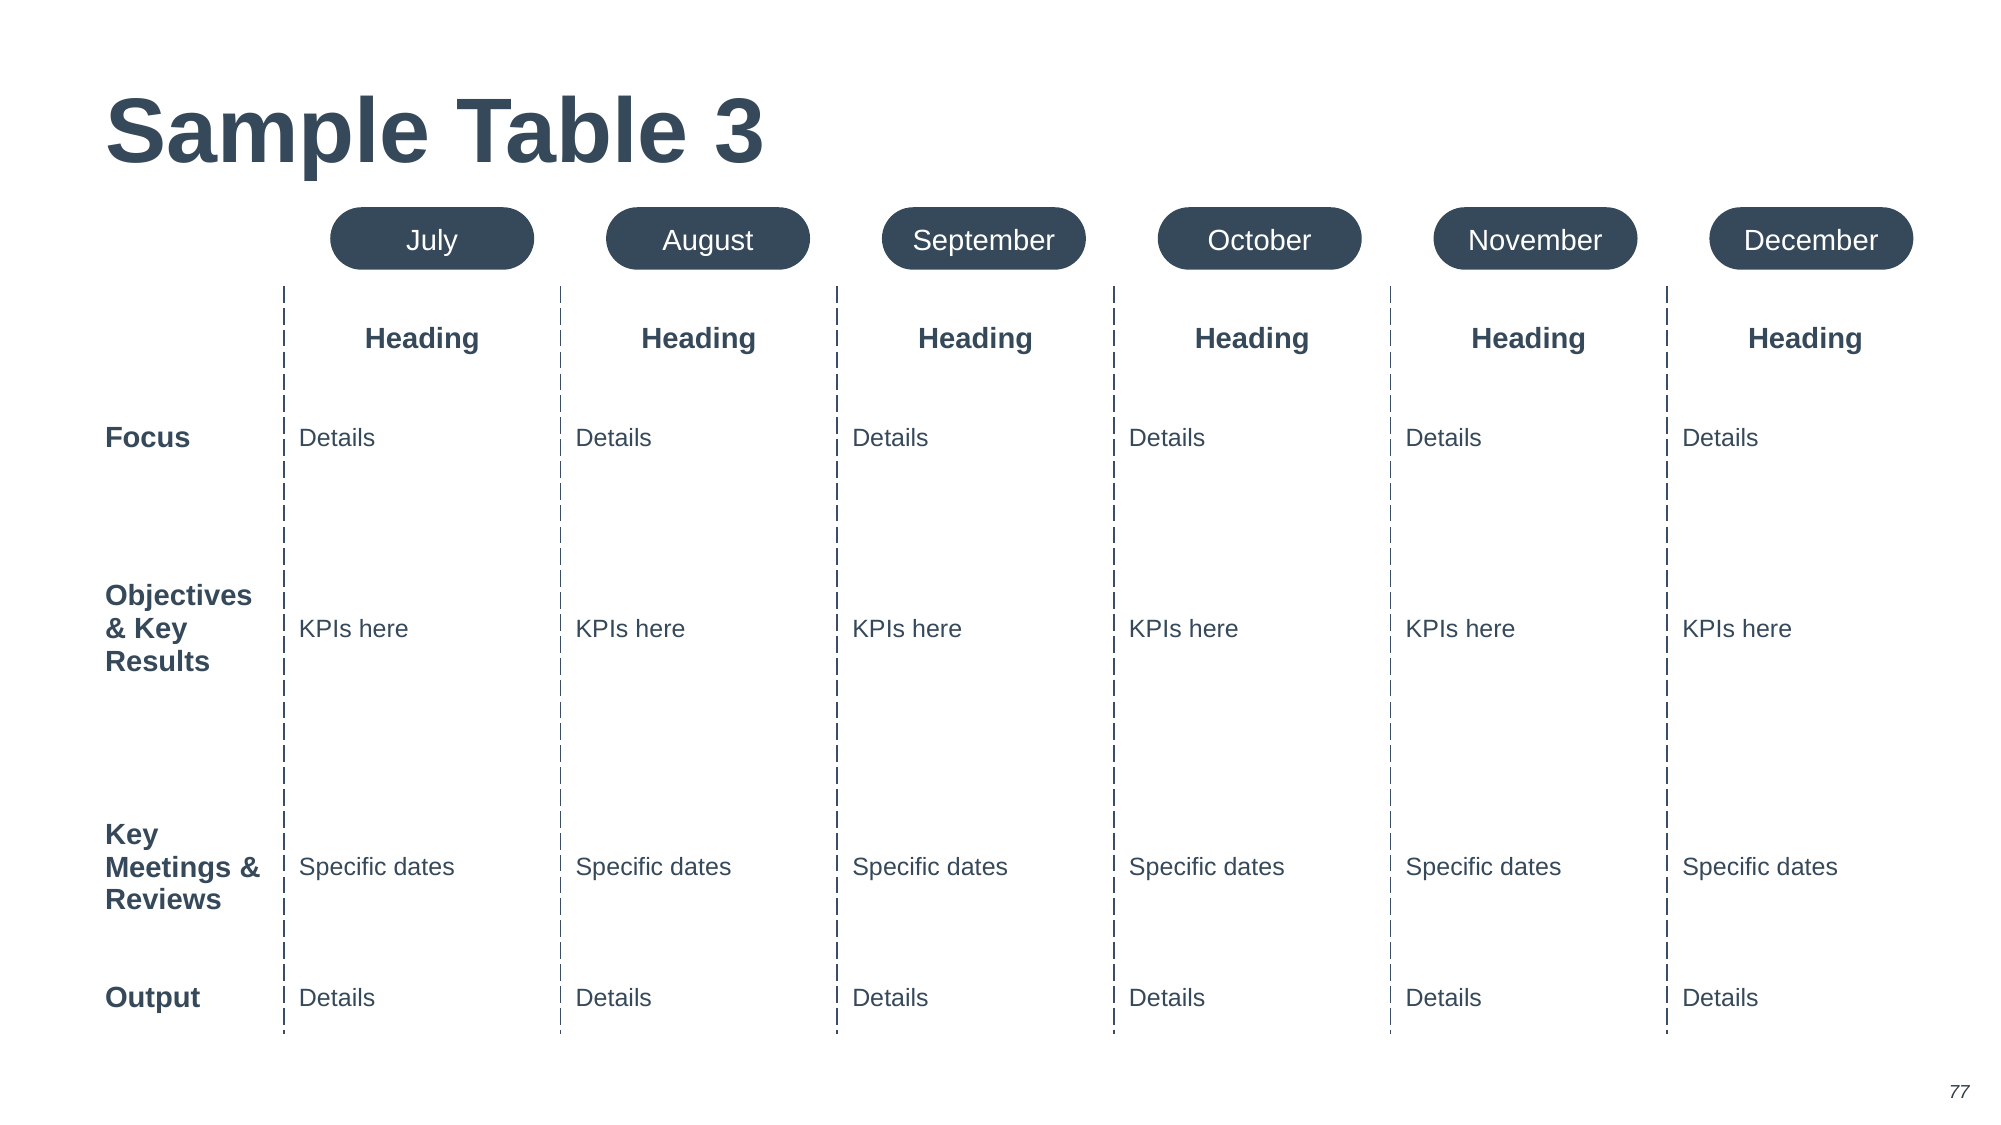

Sample Table 3
July
August
September
October
November
December
|  | Heading | Heading | Heading | Heading | Heading | Heading |
| --- | --- | --- | --- | --- | --- | --- |
| Focus | Details | Details | Details | Details | Details | Details |
| Objectives & Key Results | KPIs here | KPIs here | KPIs here | KPIs here | KPIs here | KPIs here |
| Key Meetings & Reviews | Specific dates | Specific dates | Specific dates | Specific dates | Specific dates | Specific dates |
| Output | Details | Details | Details | Details | Details | Details |